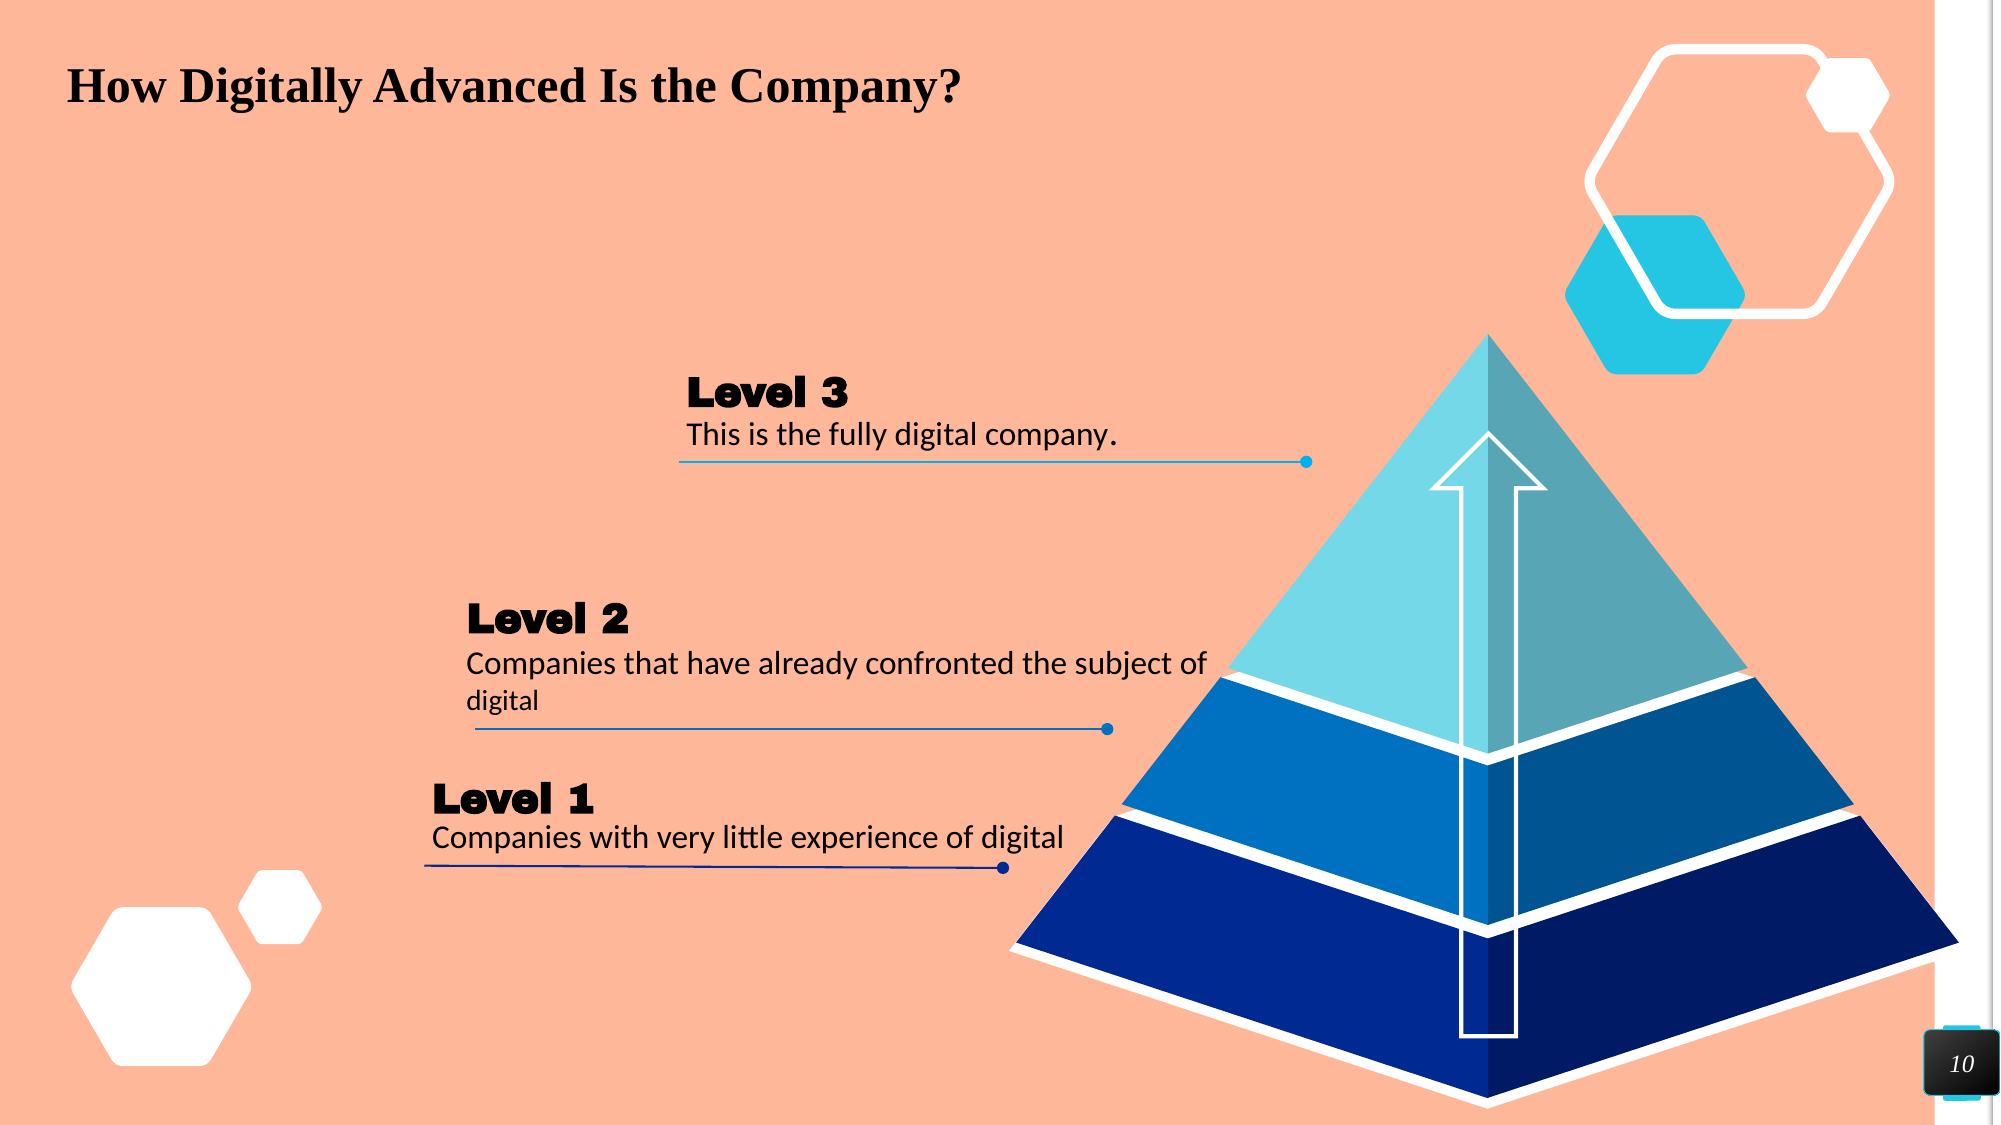

How Digitally Advanced Is the Company?

Level 3
This is the fully digital company.

Level 2
Companies that have already confronted the subject of
digital

Level 1
Companies with very little experience of digital

10